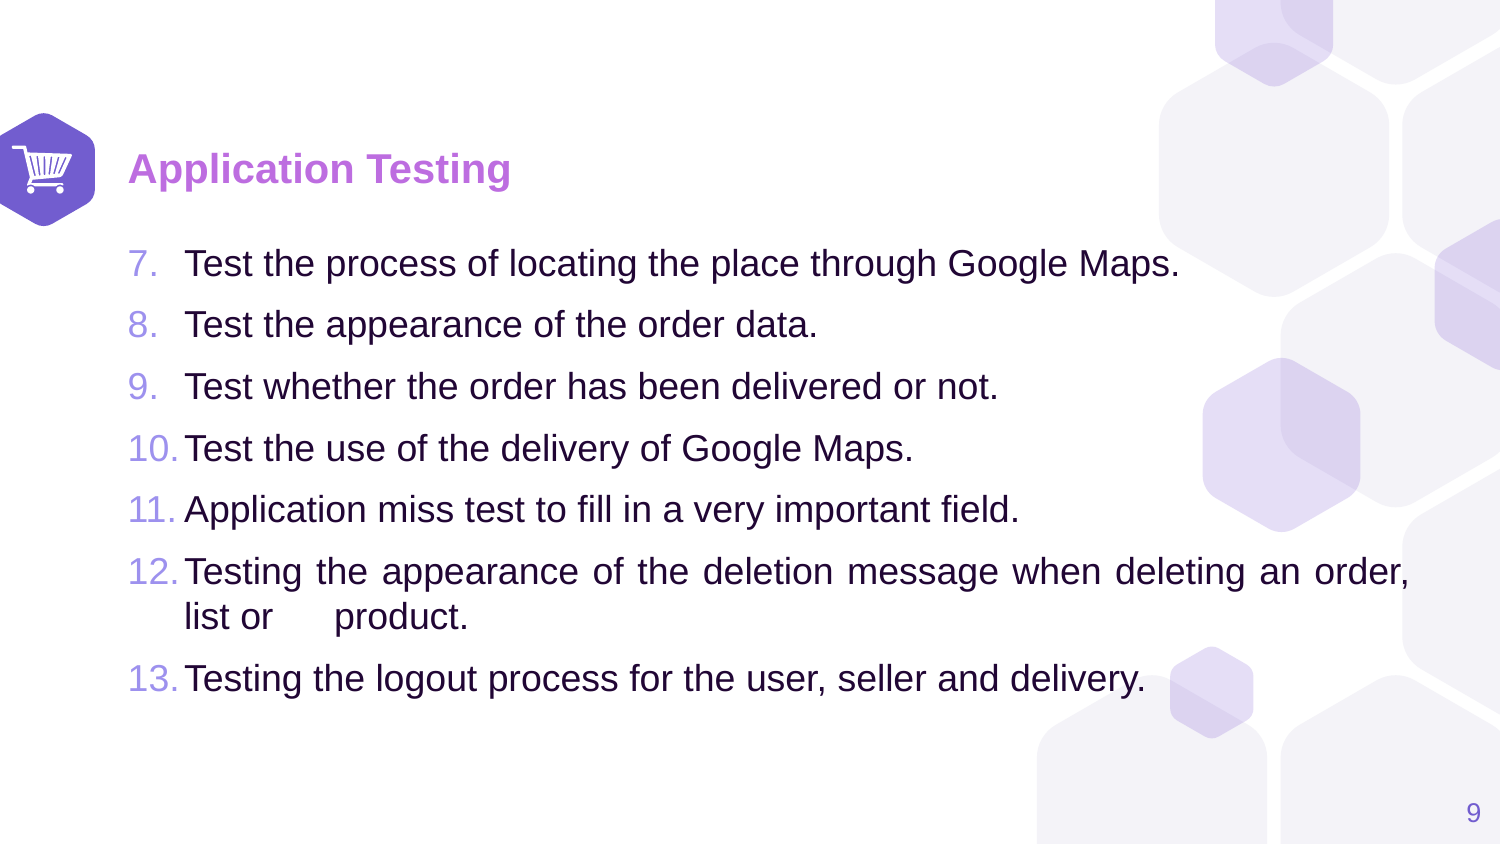

# Application Testing

Test the process of locating the place through Google Maps.
Test the appearance of the order data.
Test whether the order has been delivered or not.
Test the use of the delivery of Google Maps.
Application miss test to fill in a very important field.
Testing the appearance of the deletion message when deleting an order, list or 	product.
Testing the logout process for the user, seller and delivery.
9